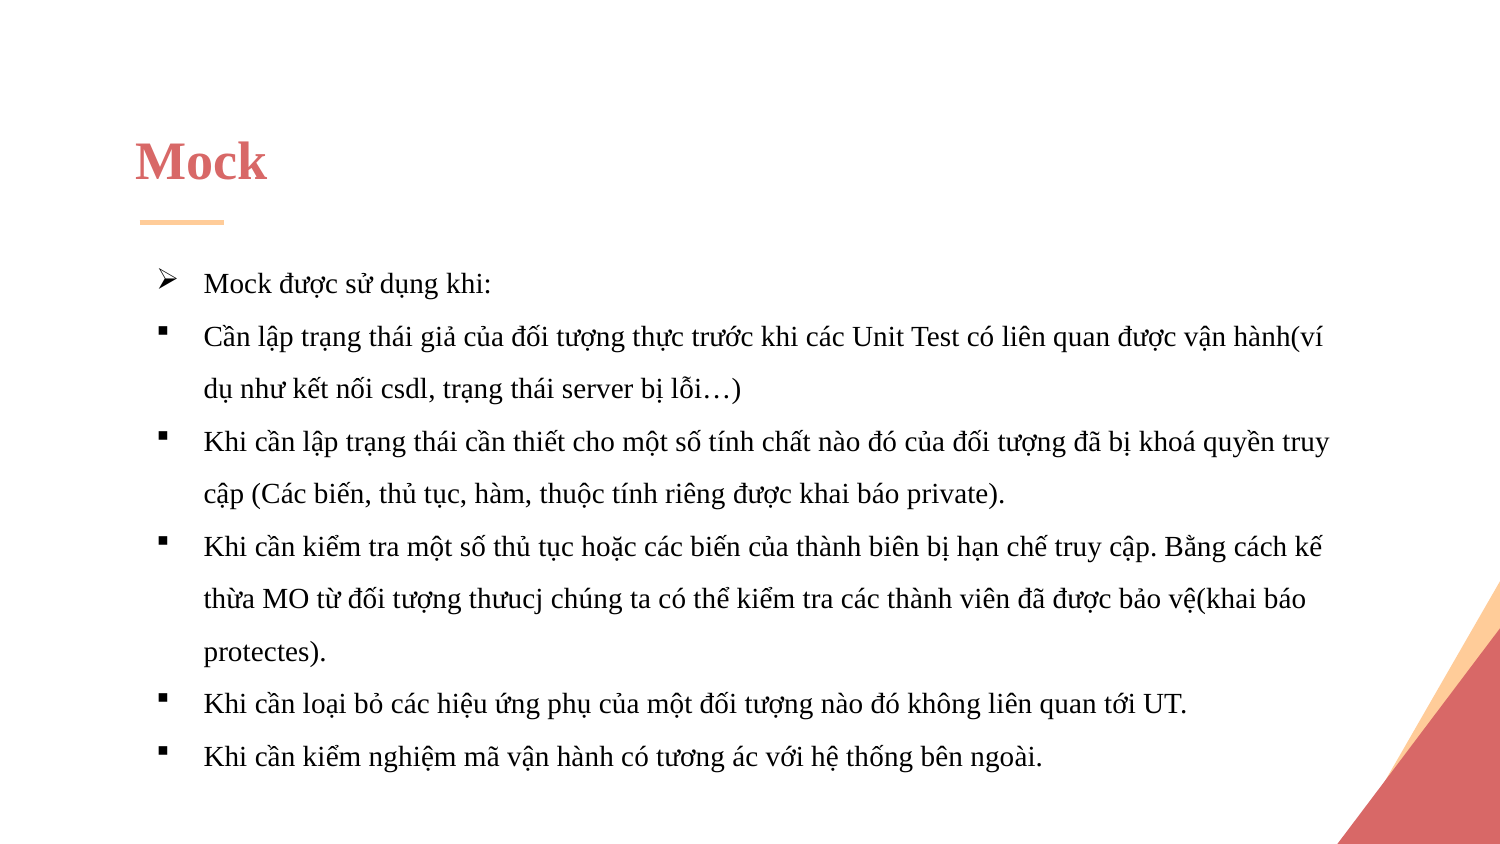

Mock
Mock được sử dụng khi:
Cần lập trạng thái giả của đối tượng thực trước khi các Unit Test có liên quan được vận hành(ví dụ như kết nối csdl, trạng thái server bị lỗi…)
Khi cần lập trạng thái cần thiết cho một số tính chất nào đó của đối tượng đã bị khoá quyền truy cập (Các biến, thủ tục, hàm, thuộc tính riêng được khai báo private).
Khi cần kiểm tra một số thủ tục hoặc các biến của thành biên bị hạn chế truy cập. Bằng cách kế thừa MO từ đối tượng thưucj chúng ta có thể kiểm tra các thành viên đã được bảo vệ(khai báo protectes).
Khi cần loại bỏ các hiệu ứng phụ của một đối tượng nào đó không liên quan tới UT.
Khi cần kiểm nghiệm mã vận hành có tương ác với hệ thống bên ngoài.